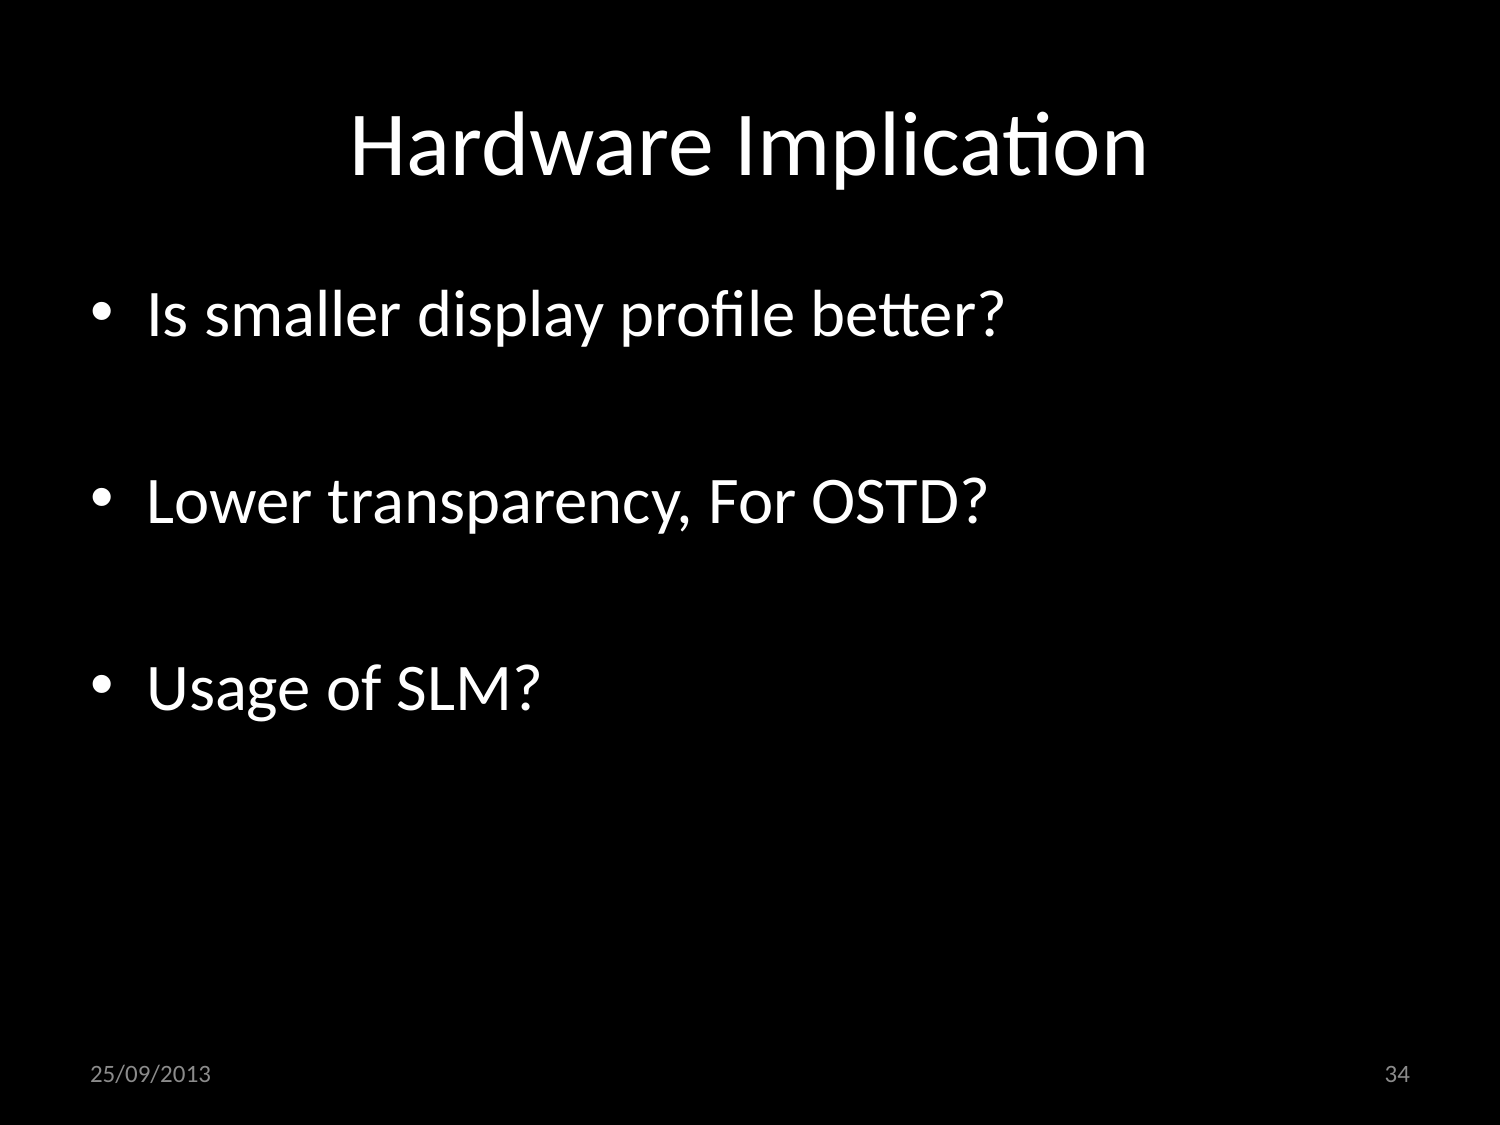

# Hardware Implication
Is smaller display profile better?

Lower transparency, For OSTD?

Usage of SLM?

25/09/2013
34